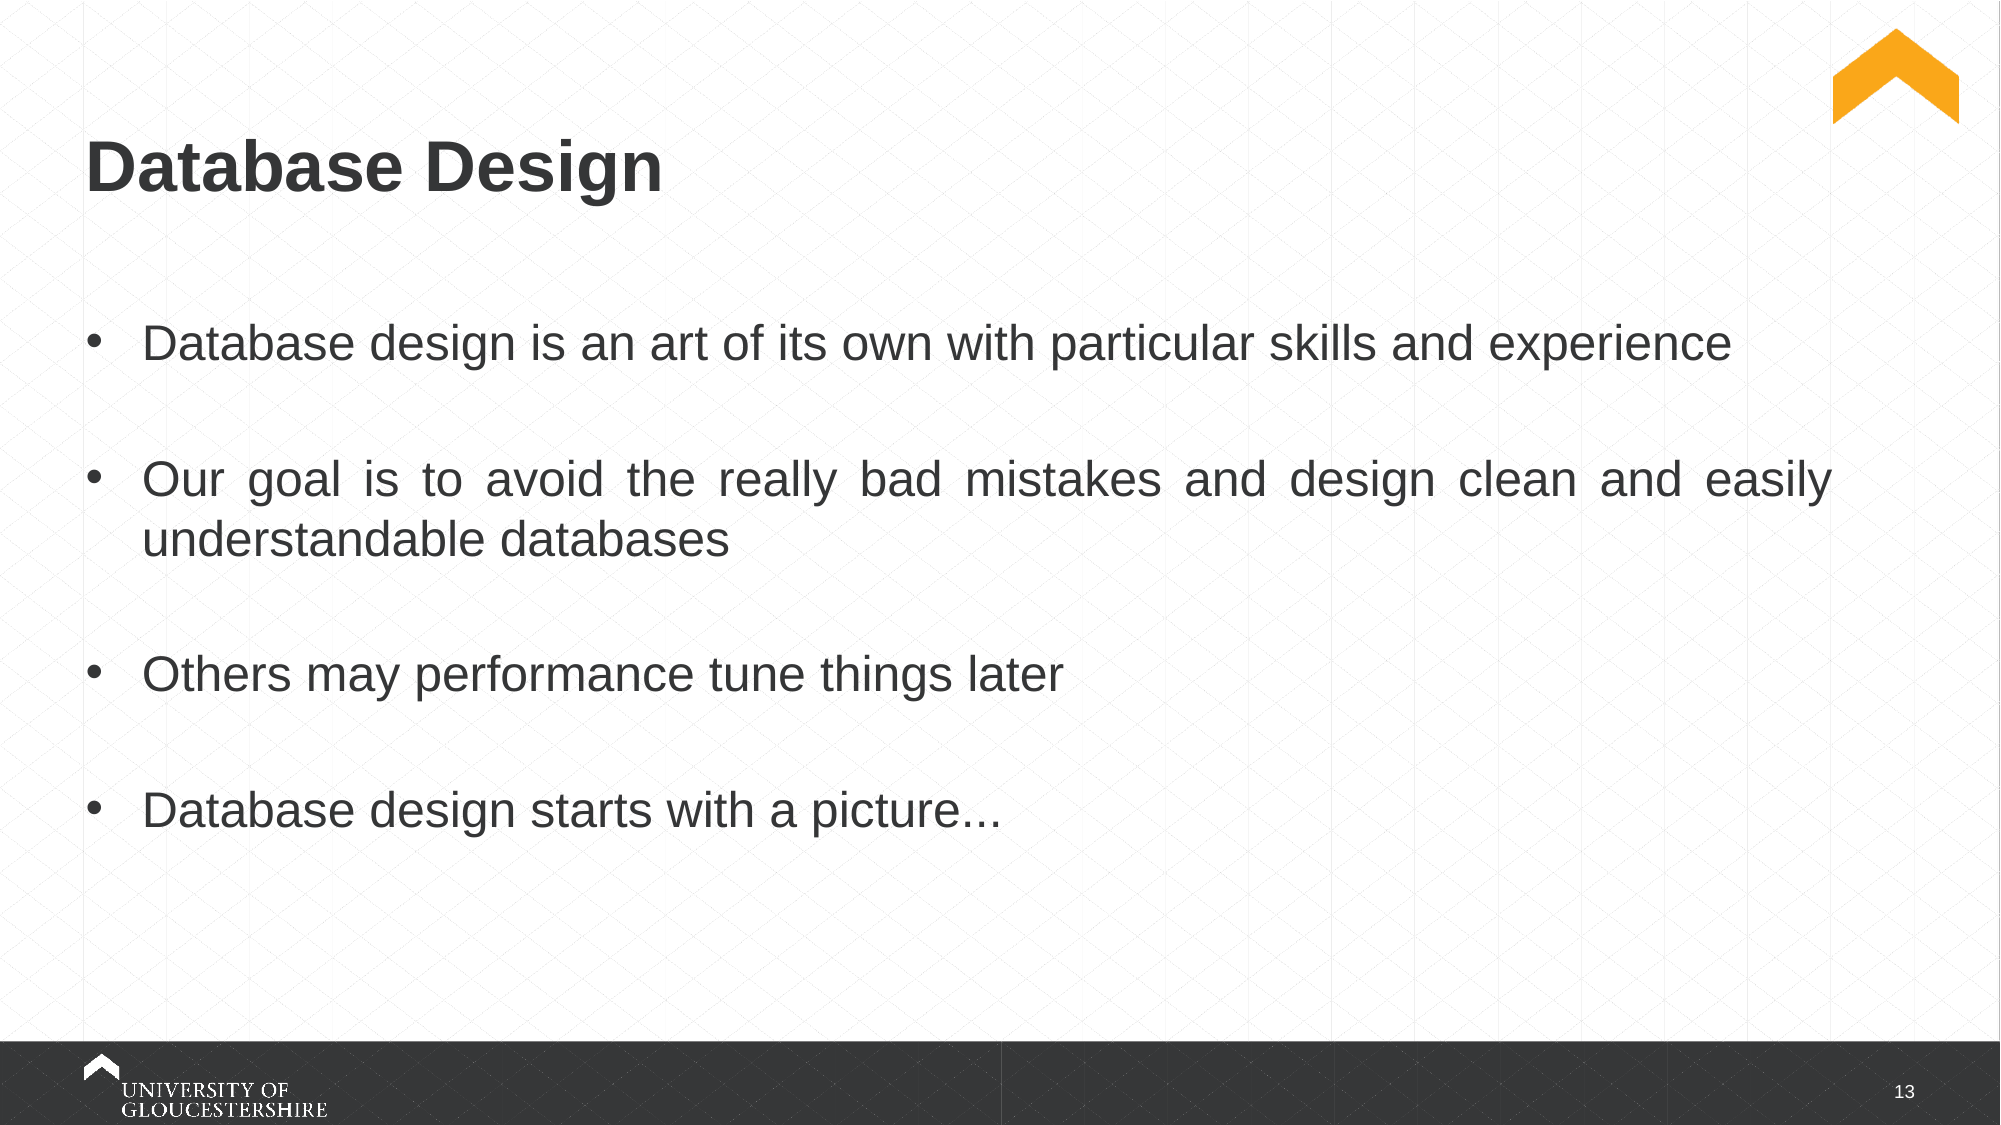

# Database Design
Database design is an art of its own with particular skills and experience

Our goal is to avoid the really bad mistakes and design clean and easily understandable databases

Others may performance tune things later

Database design starts with a picture...